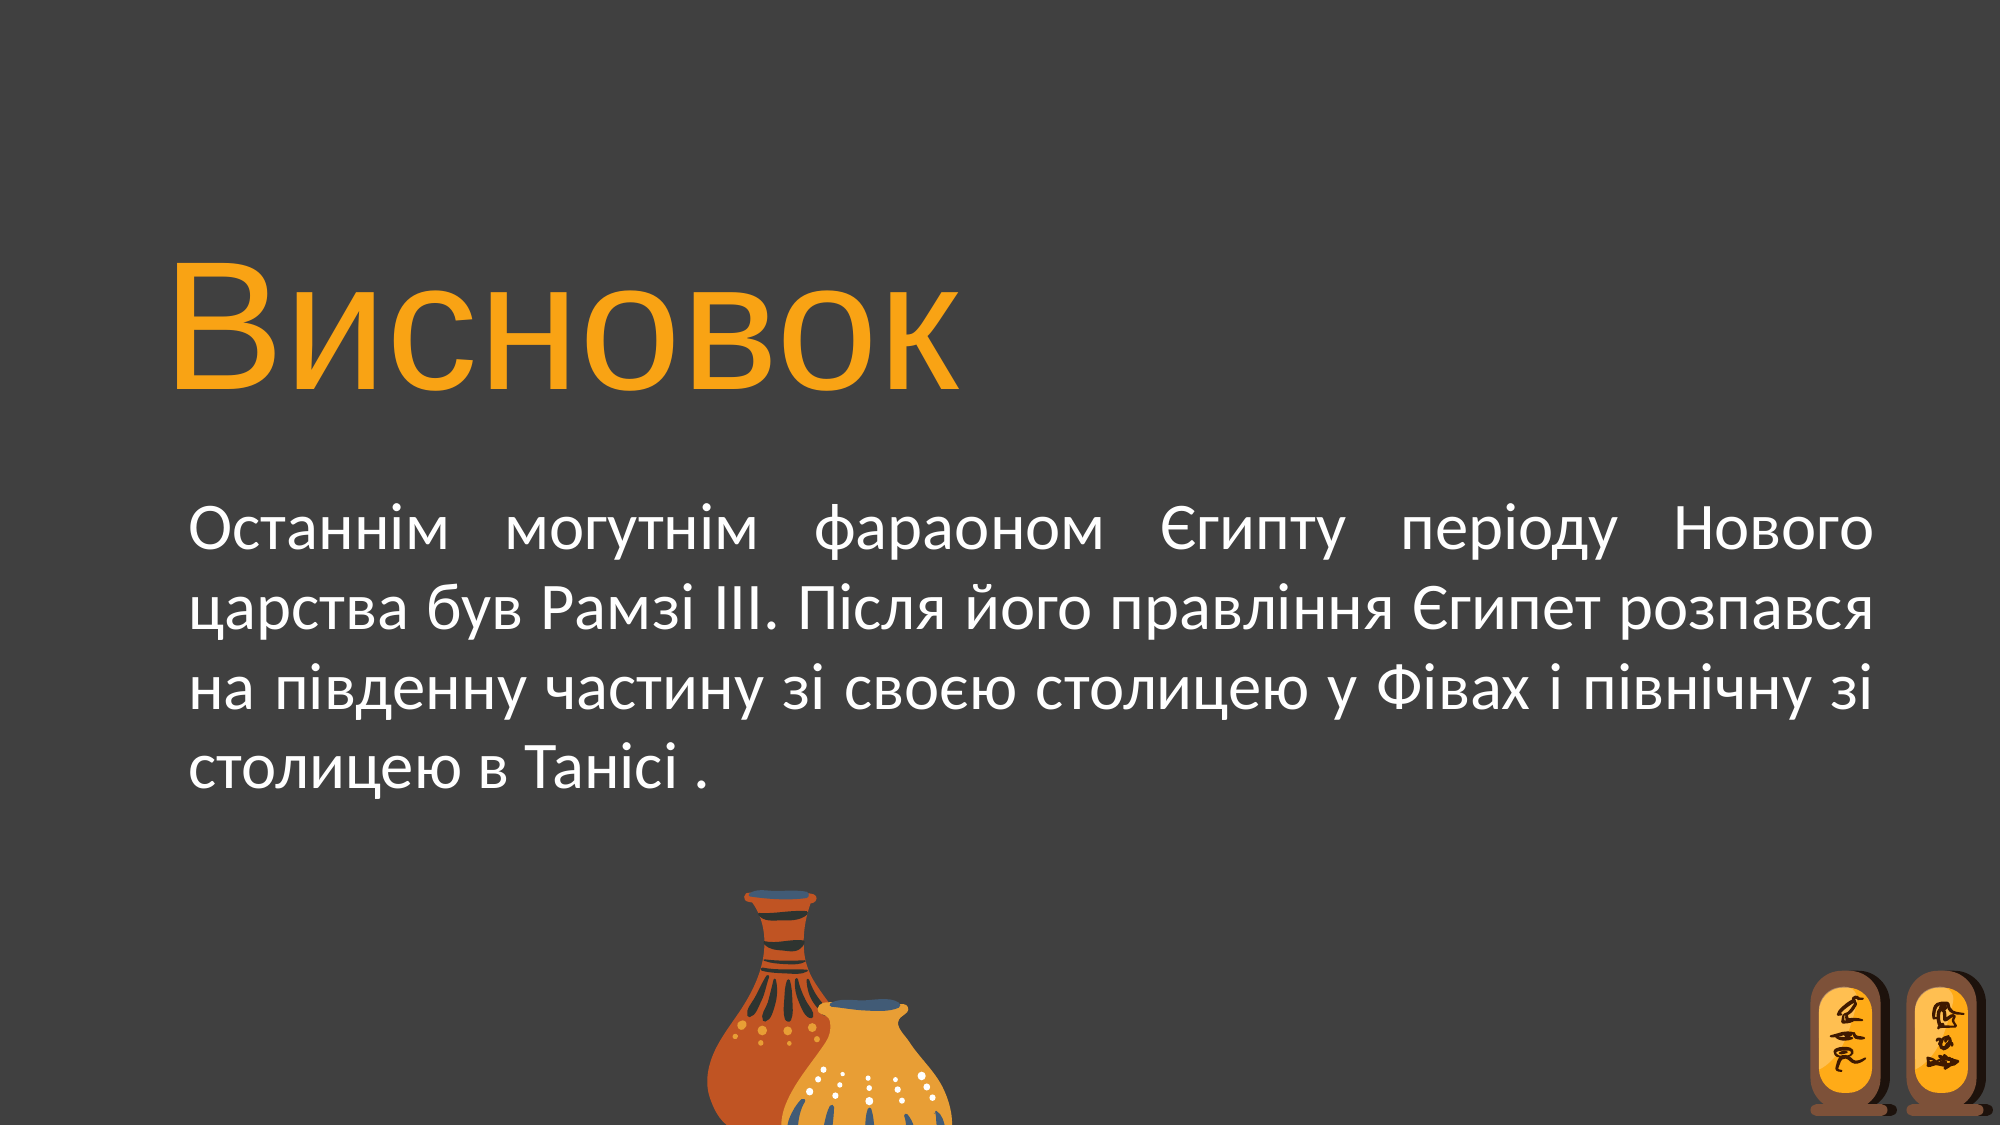

Висновок
Останнім могутнім фараоном Єгипту періоду Нового царства був Рамзі III. Після його правління Єгипет розпався на південну частину зі своєю столицею у Фівах і північну зі столицею в Танісі .